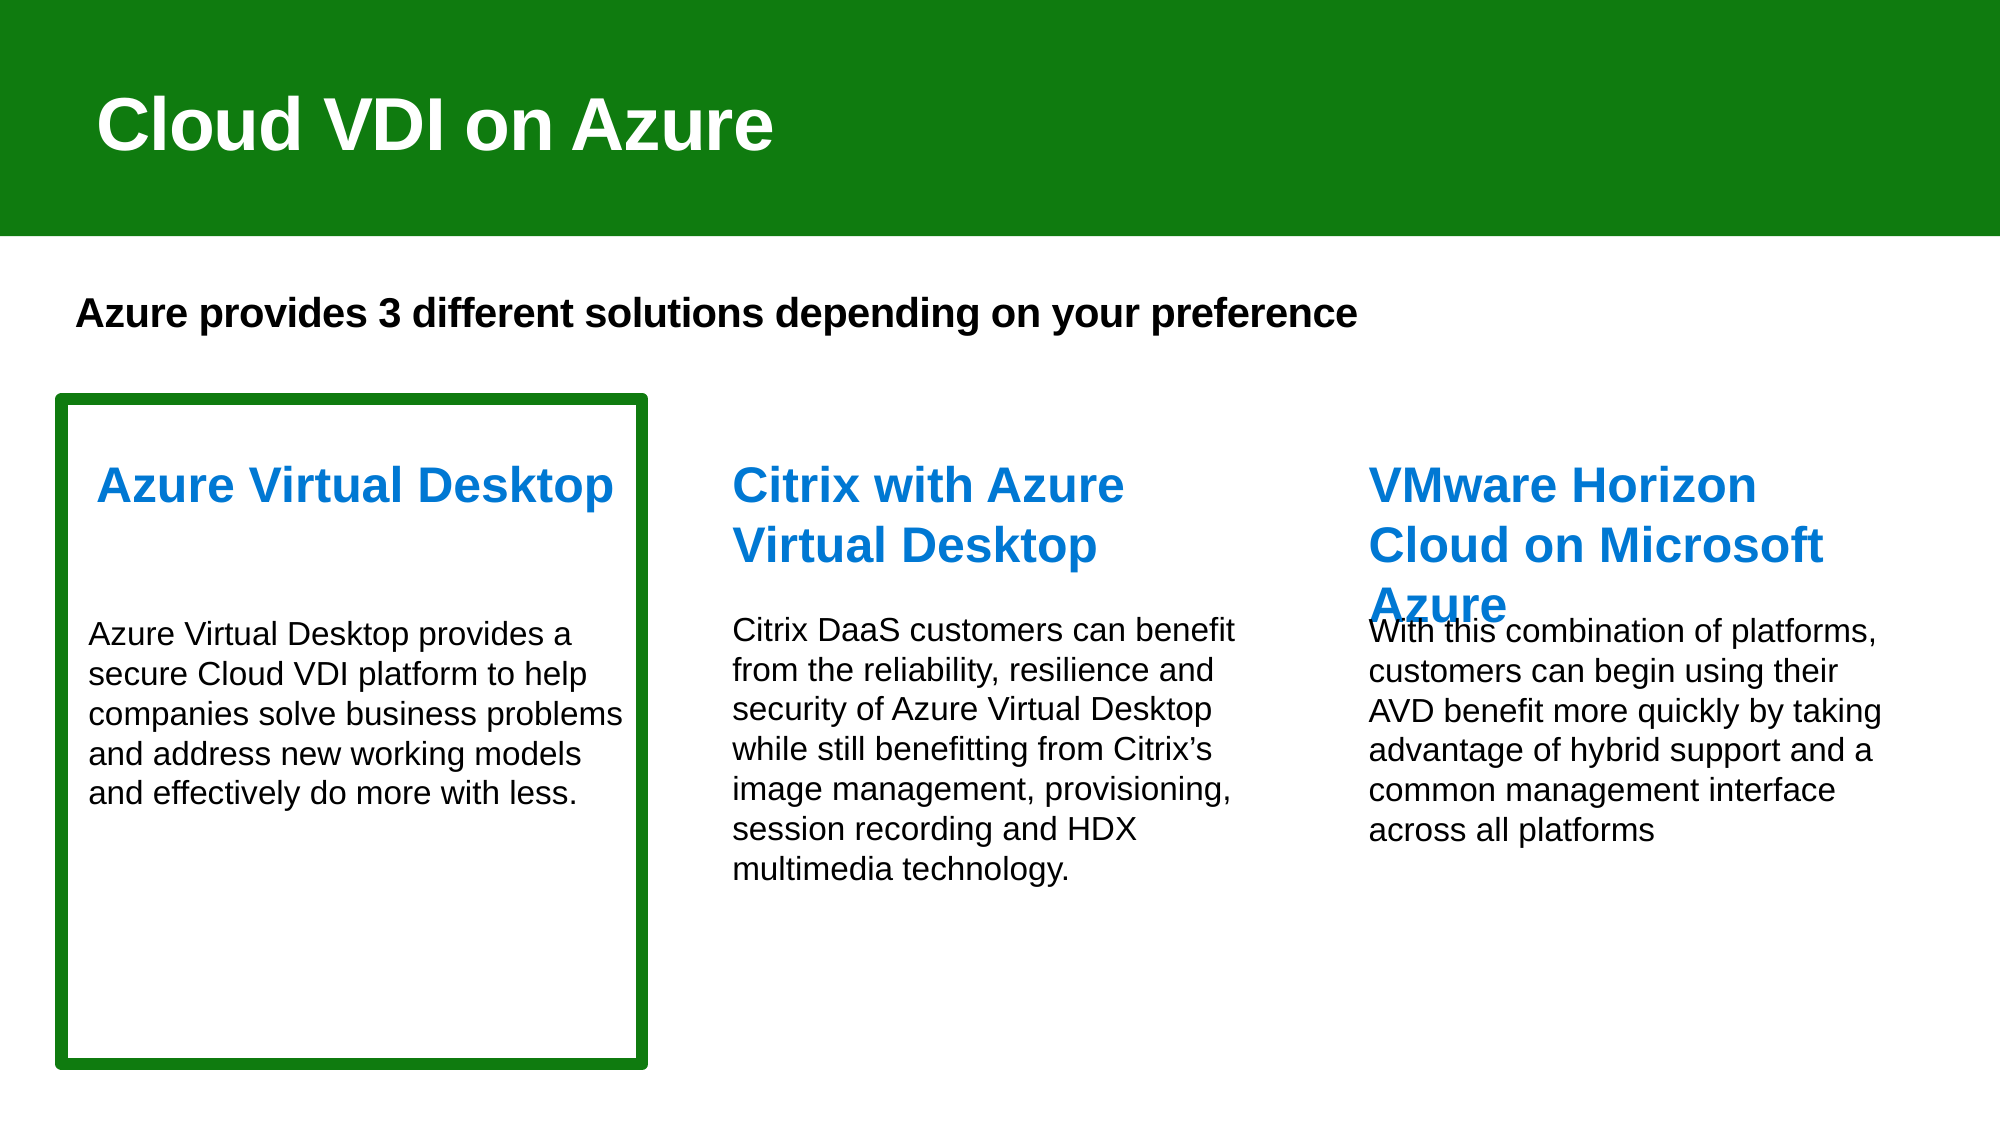

# Cloud VDI on Azure
Azure provides 3 different solutions depending on your preference

Azure Virtual Desktop
Citrix with Azure Virtual Desktop
VMware Horizon Cloud on Microsoft Azure
Citrix DaaS customers can benefit from the reliability, resilience and security of Azure Virtual Desktop while still benefitting from Citrix’s image management, provisioning, session recording and HDX multimedia technology.

With this combination of platforms, customers can begin using their AVD benefit more quickly by taking advantage of hybrid support and a common management interface across all platforms
Azure Virtual Desktop provides a secure Cloud VDI platform to help companies solve business problems and address new working models and effectively do more with less.